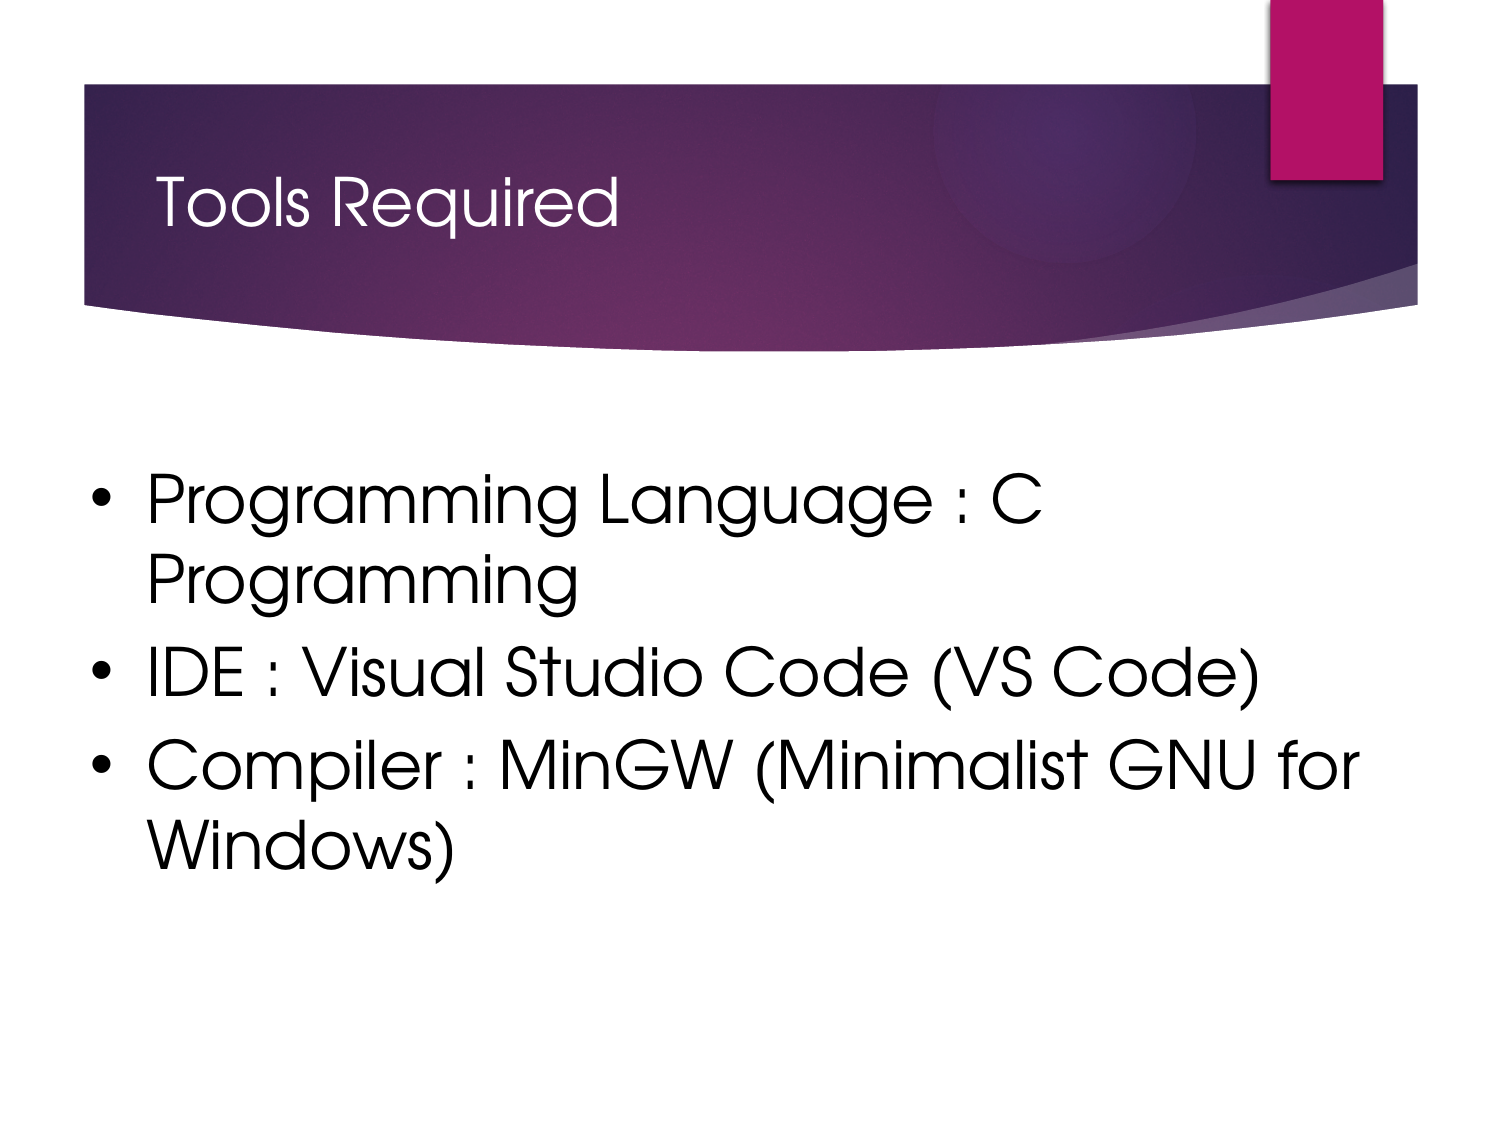

Tools Required

Programming Language : C Programming
IDE : Visual Studio Code (VS Code)
Compiler : MinGW (Minimalist GNU for Windows)